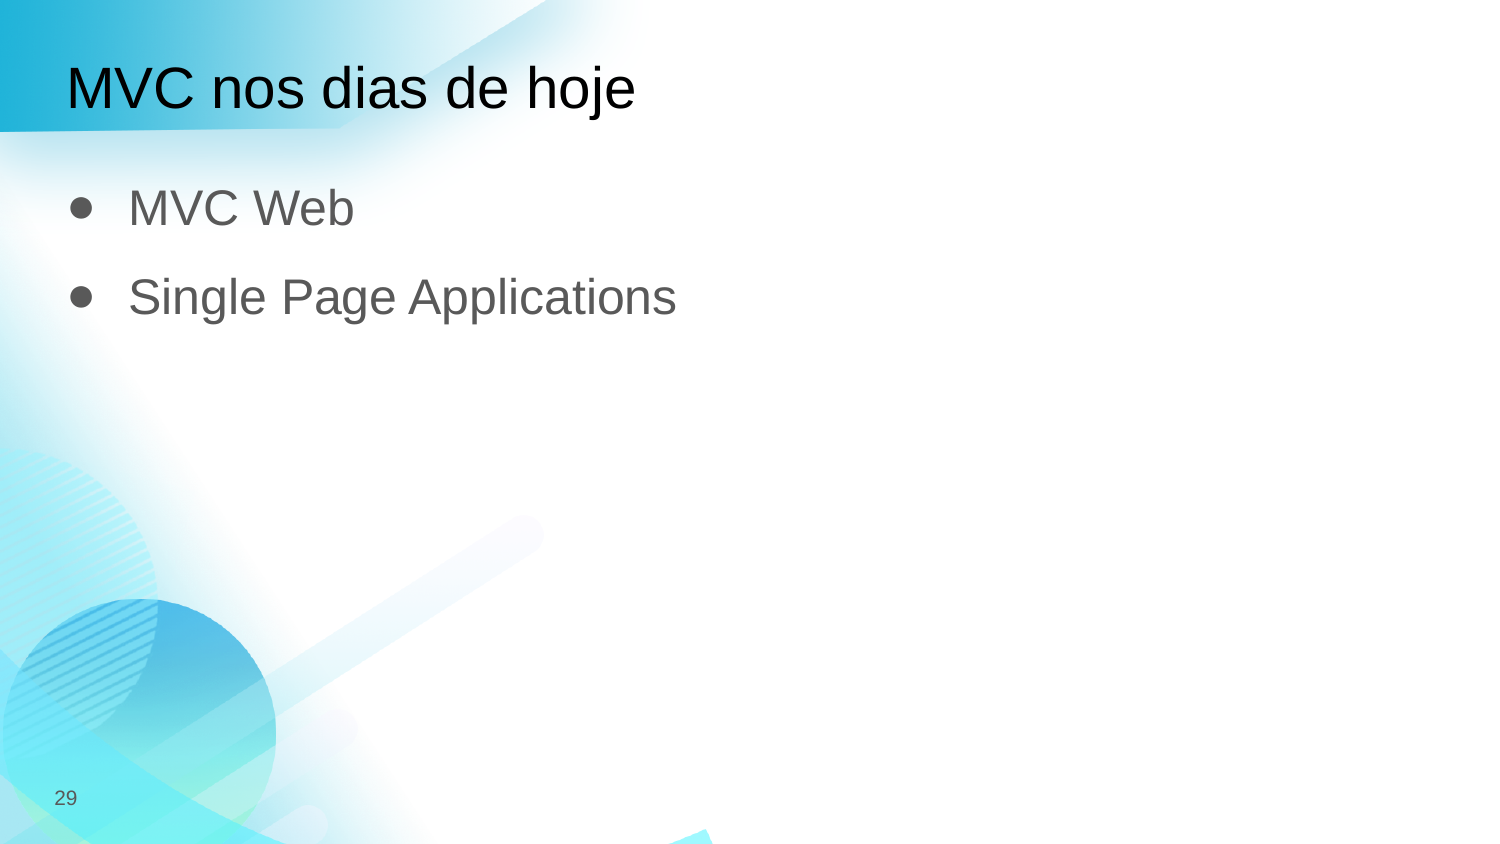

# MVC nos dias de hoje
MVC Web
Single Page Applications
29